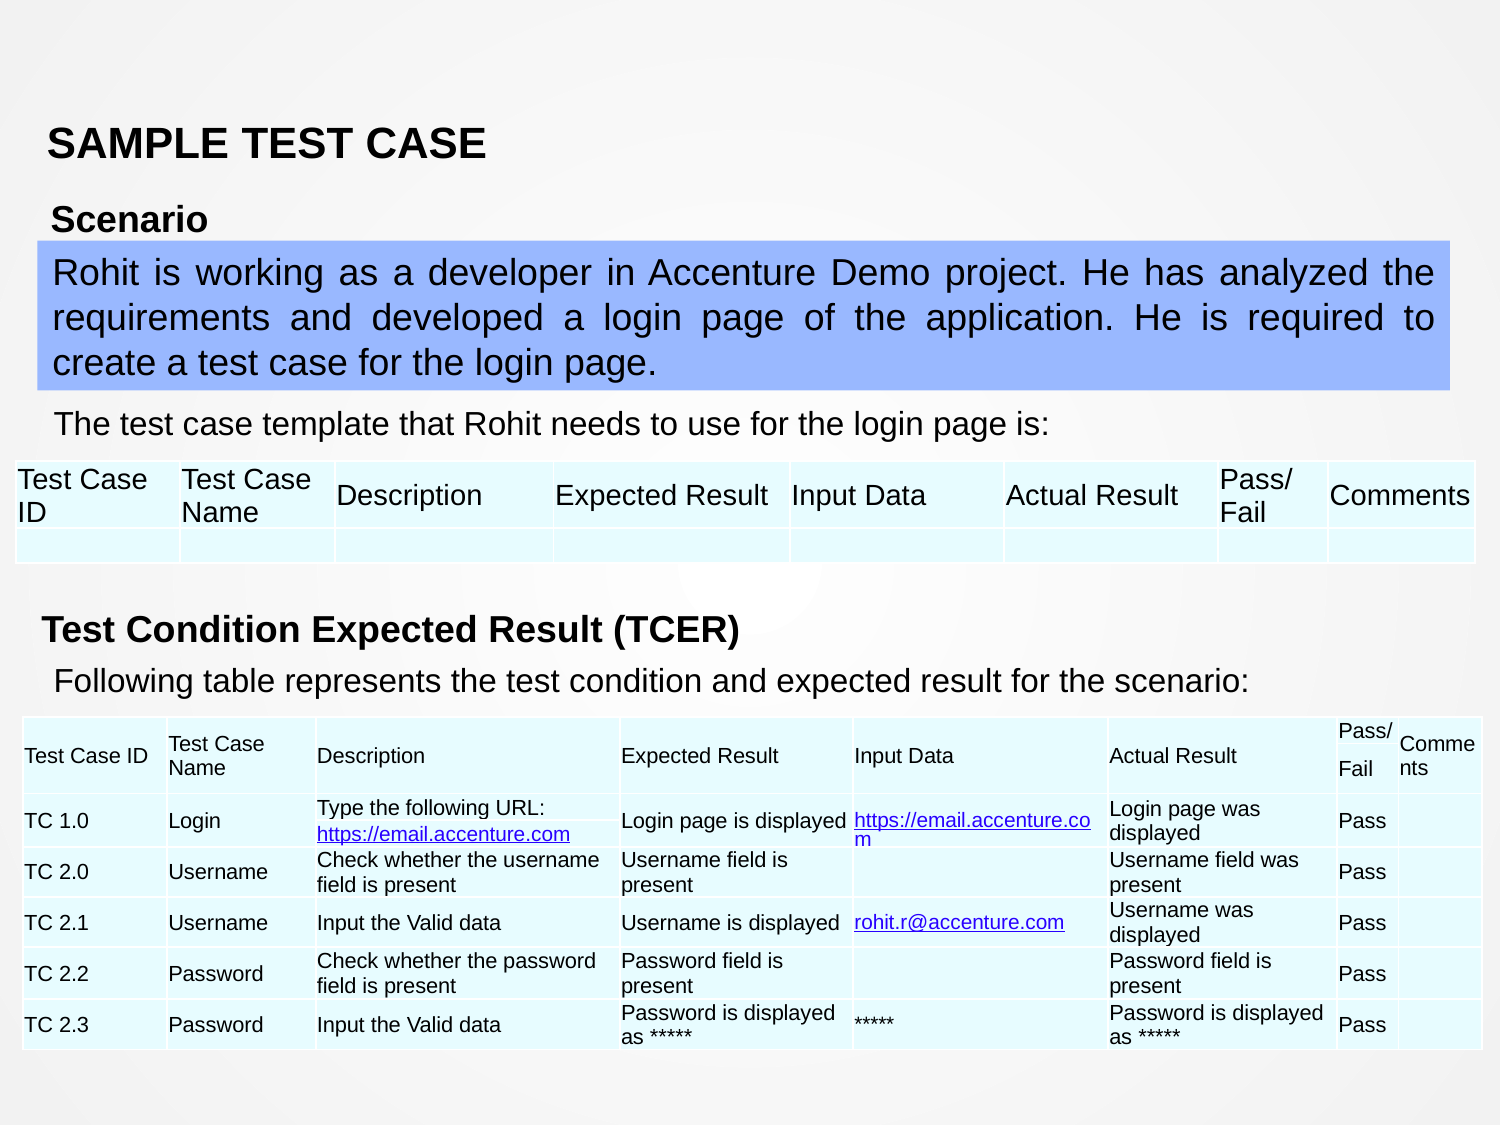

# Sample Test Case
Scenario

Rohit is working as a developer in Accenture Demo project. He has analyzed the requirements and developed a login page of the application. He is required to create a test case for the login page.
The test case template that Rohit needs to use for the login page is:
| Test Case ID | Test Case Name | Description | Expected Result | Input Data | Actual Result | Pass/Fail | Comments |
| --- | --- | --- | --- | --- | --- | --- | --- |
|  |  |  |  |  |  |  |  |
Test Condition Expected Result (TCER)
Following table represents the test condition and expected result for the scenario:
| Test Case ID | Test Case Name | Description | Expected Result | Input Data | Actual Result | Pass/ | Comments |
| --- | --- | --- | --- | --- | --- | --- | --- |
|  |  |  |  |  |  | Fail |  |
| TC 1.0 | Login | Type the following URL: | Login page is displayed | https://email.accenture.com | Login page was displayed | Pass |  |
|  |  | https://email.accenture.com |  |  |  |  |  |
| TC 2.0 | Username | Check whether the username field is present | Username field is present |  | Username field was present | Pass |  |
| TC 2.1 | Username | Input the Valid data | Username is displayed | rohit.r@accenture.com | Username was displayed | Pass |  |
| TC 2.2 | Password | Check whether the password field is present | Password field is present |  | Password field is present | Pass |  |
| TC 2.3 | Password | Input the Valid data | Password is displayed as \*\*\*\*\* | \*\*\*\*\* | Password is displayed as \*\*\*\*\* | Pass |  |